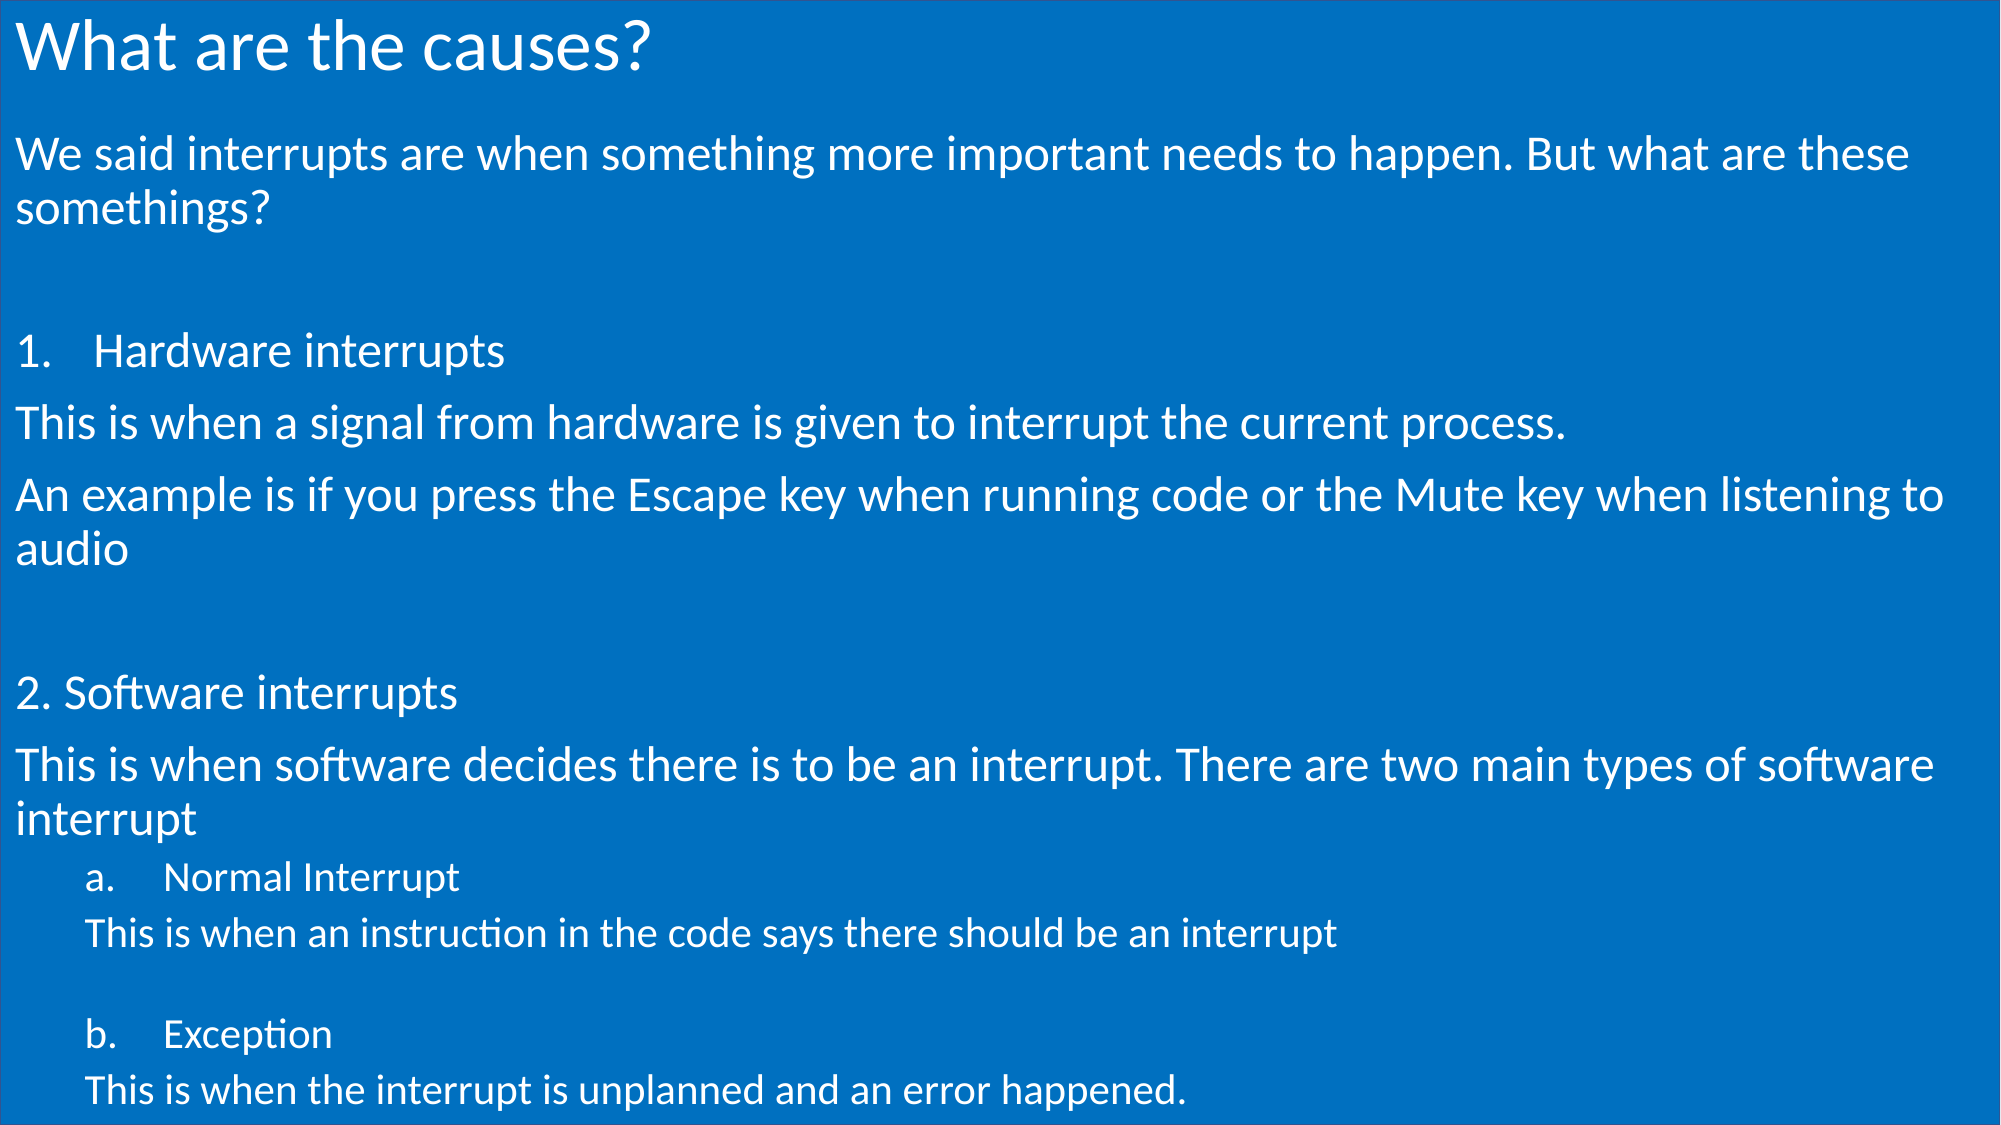

# What are the causes?
We said interrupts are when something more important needs to happen. But what are these somethings?

Hardware interrupts
This is when a signal from hardware is given to interrupt the current process.
An example is if you press the Escape key when running code or the Mute key when listening to audio

2. Software interrupts
This is when software decides there is to be an interrupt. There are two main types of software interrupt
Normal Interrupt
This is when an instruction in the code says there should be an interrupt
Exception
This is when the interrupt is unplanned and an error happened.